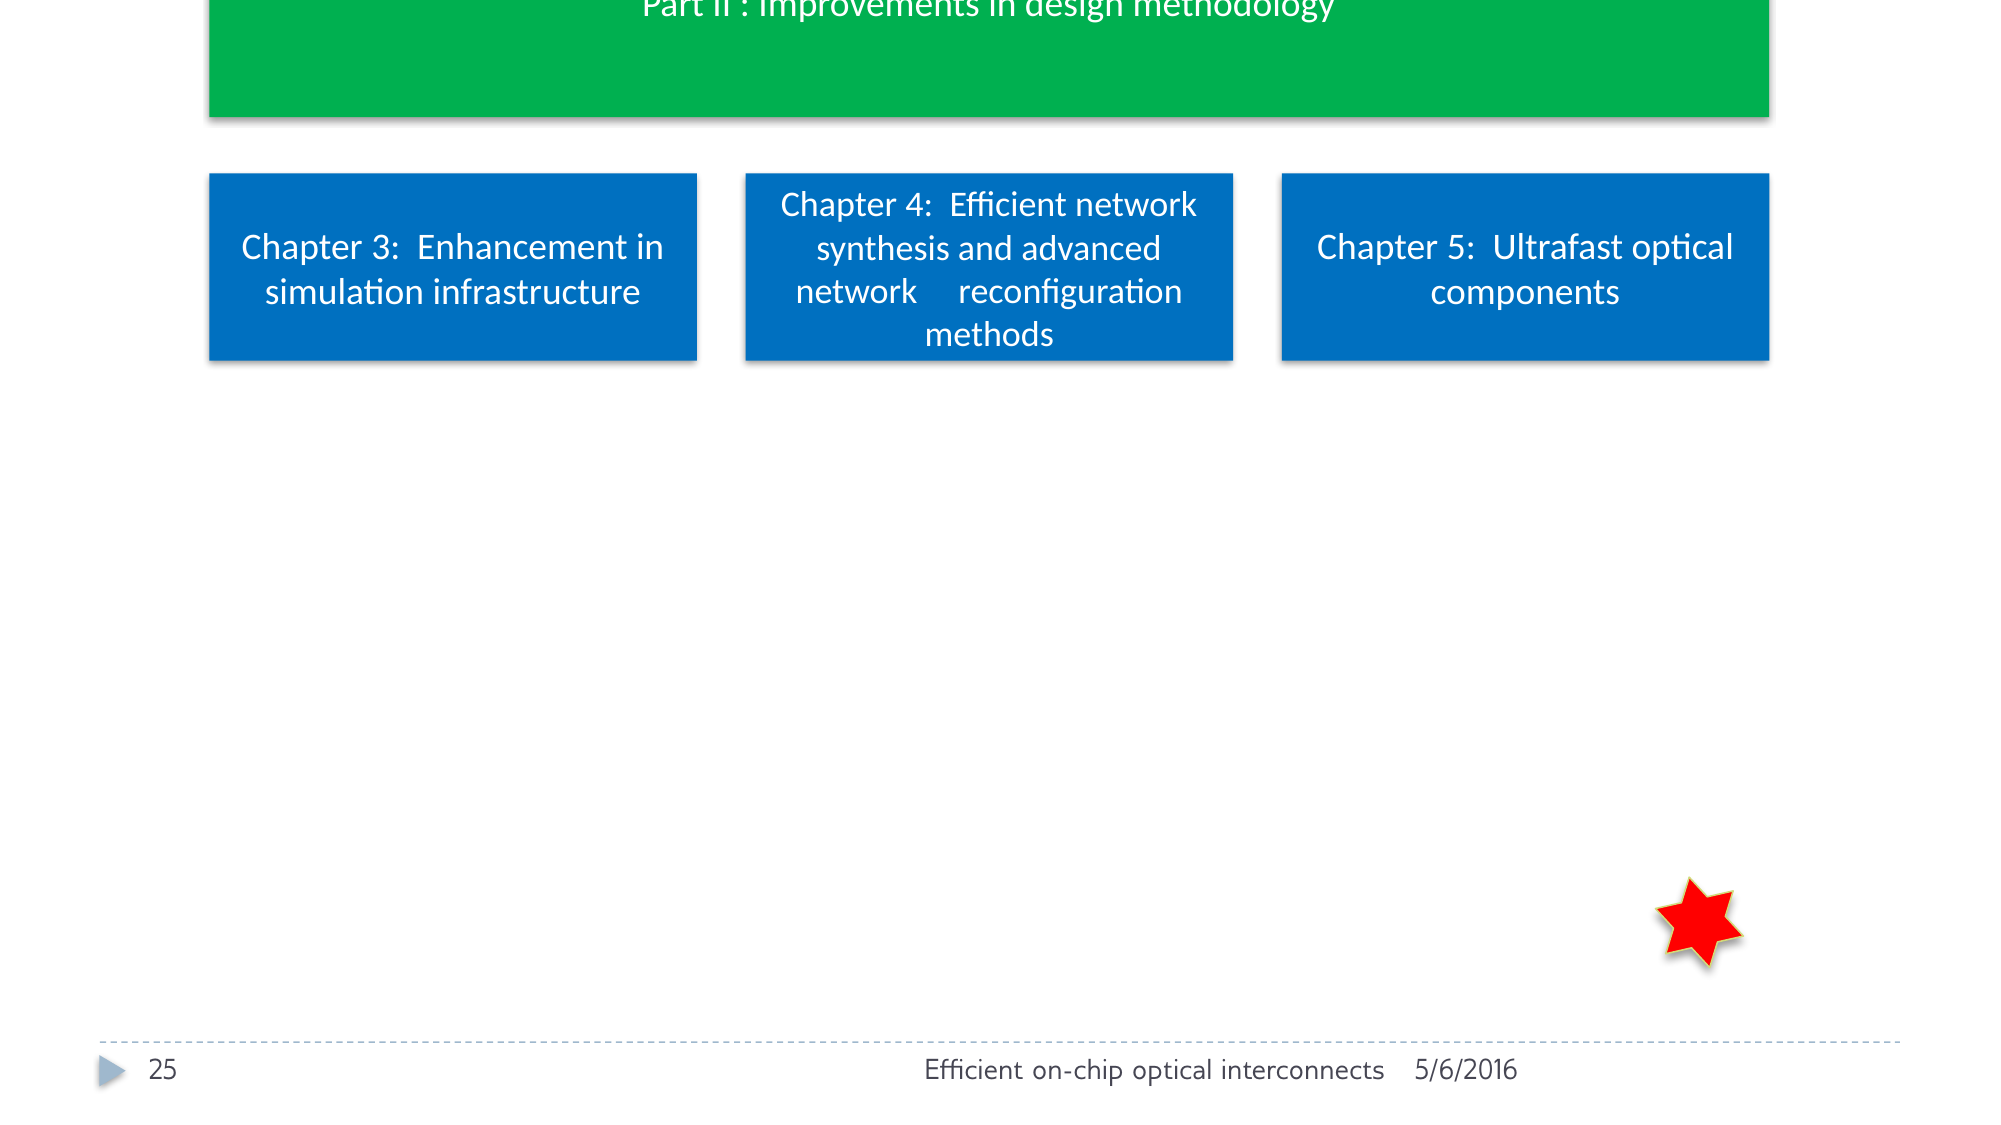

Part II : Improvements in design methodology
Chapter 3:  Enhancement in simulation infrastructure
Chapter 4:  Efficient network synthesis and advanced network     reconfiguration methods
Chapter 5:  Ultrafast optical components

25
Efficient on-chip optical interconnects
5/6/2016